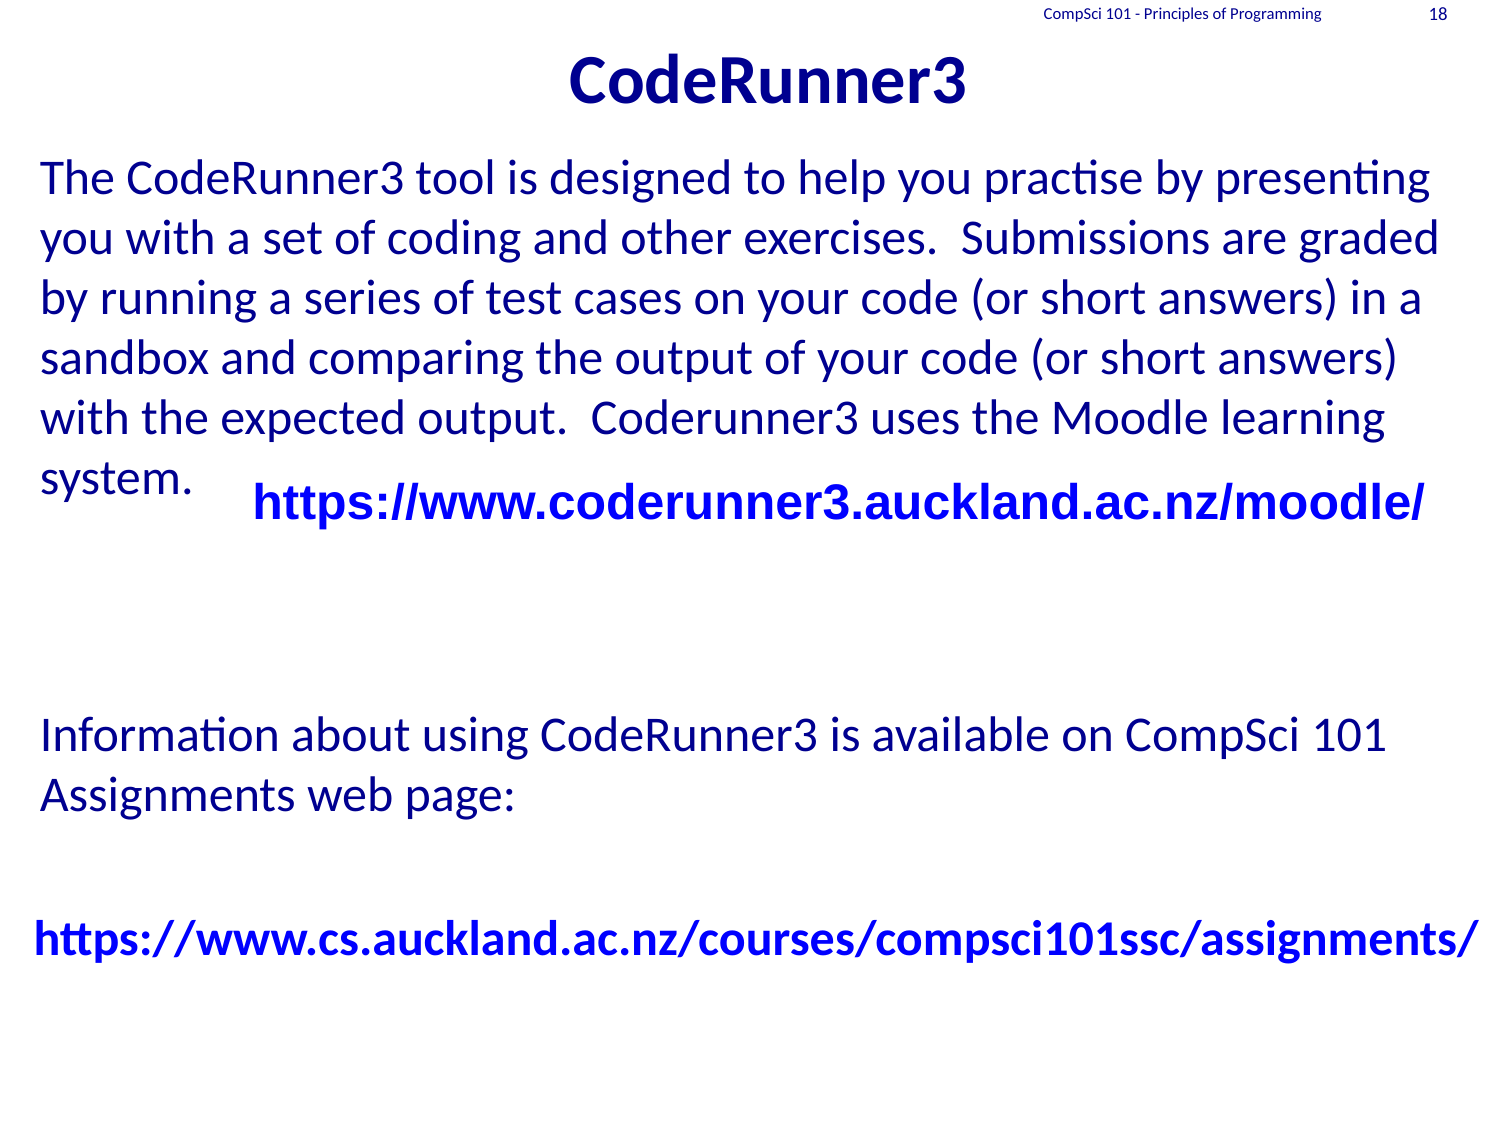

CompSci 101 - Principles of Programming
18
# CodeRunner3
The CodeRunner3 tool is designed to help you practise by presenting you with a set of coding and other exercises.  Submissions are graded by running a series of test cases on your code (or short answers) in a sandbox and comparing the output of your code (or short answers) with the expected output.  Coderunner3 uses the Moodle learning system.

Information about using CodeRunner3 is available on CompSci 101 Assignments web page:

https://www.coderunner3.auckland.ac.nz/moodle/

https://www.cs.auckland.ac.nz/courses/compsci101ssc/assignments/